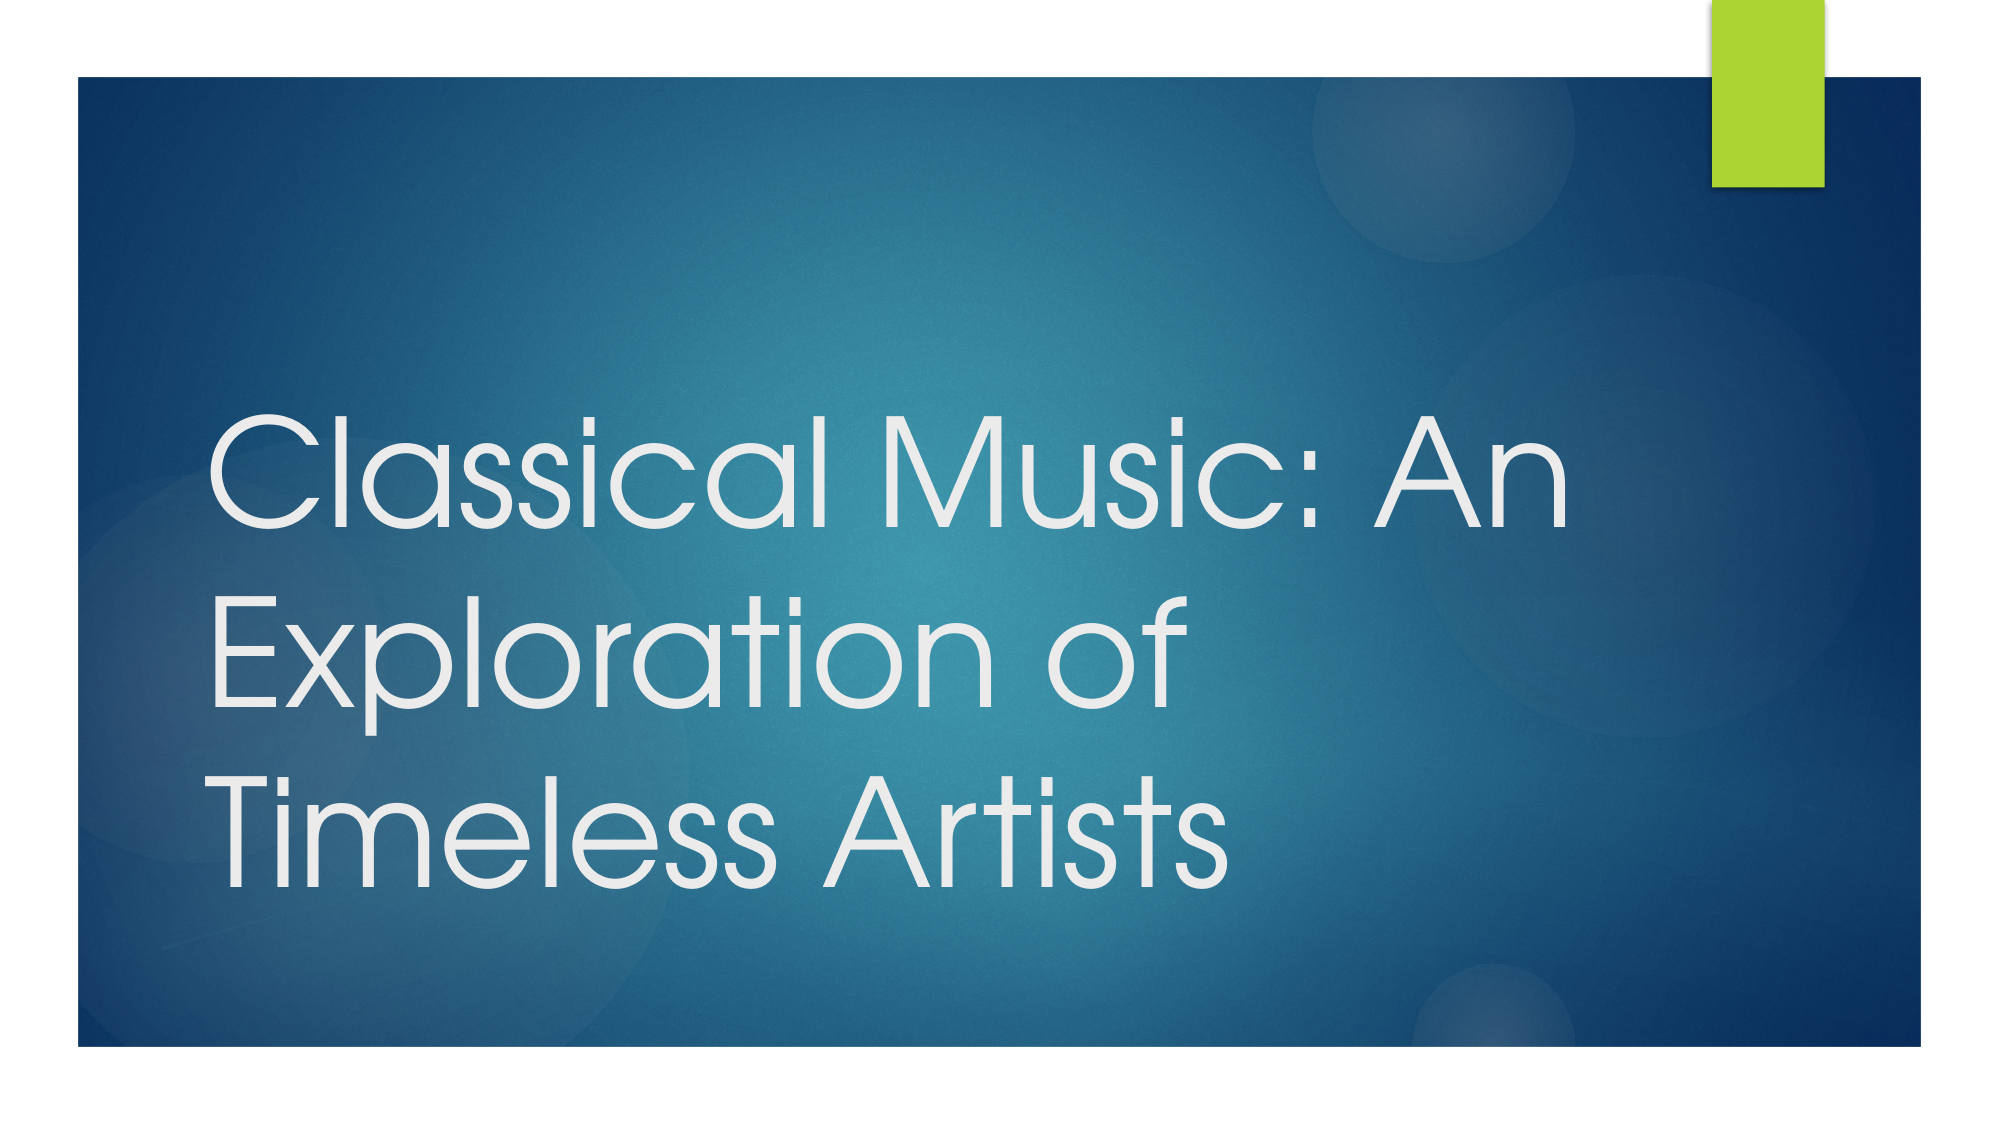

# Classical Music: An Exploration of Timeless Artists